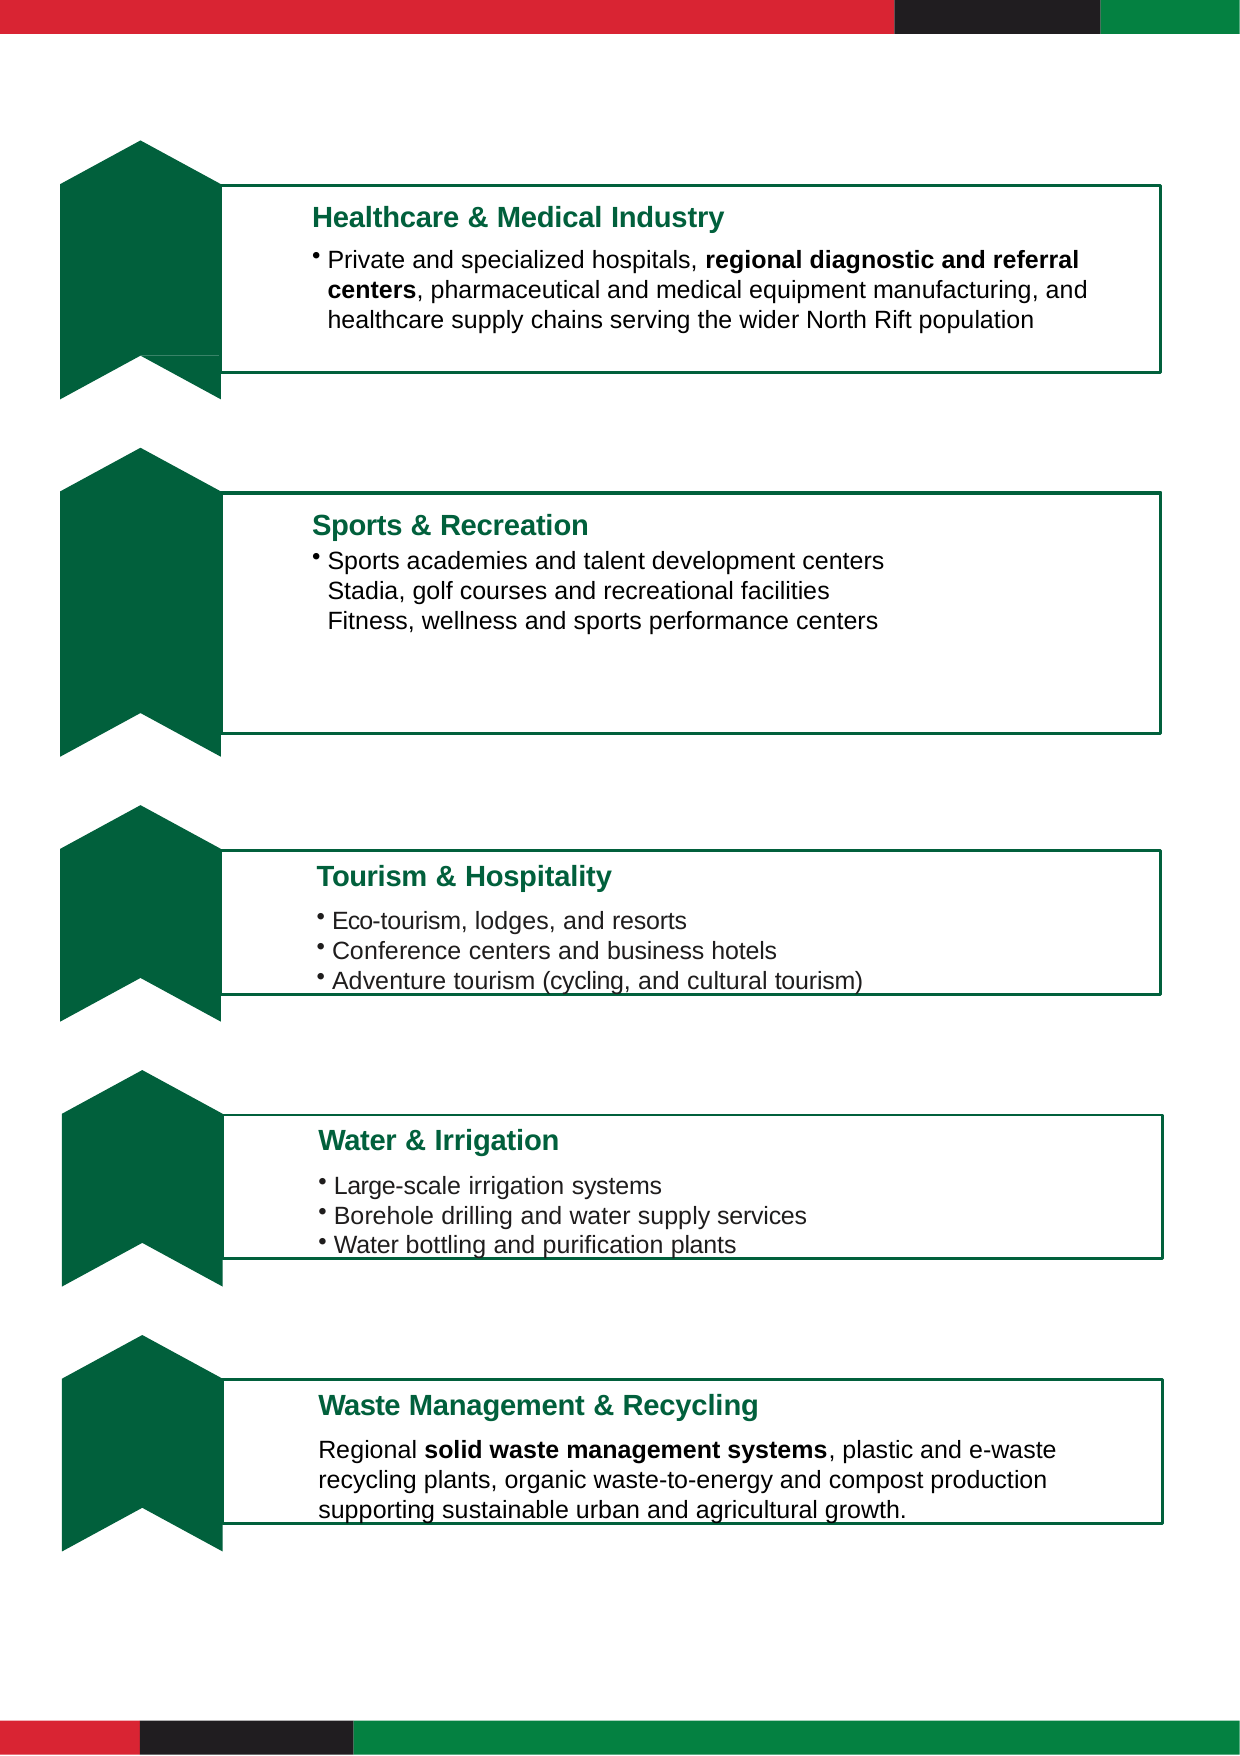

Healthcare & Medical Industry
Private and specialized hospitals, regional diagnostic and referral centers, pharmaceutical and medical equipment manufacturing, and healthcare supply chains serving the wider North Rift population

Sports & Recreation
Sports academies and talent development centers
Stadia, golf courses and recreational facilities
Fitness, wellness and sports performance centers

Tourism & Hospitality
Eco-tourism, lodges, and resorts
Conference centers and business hotels
Adventure tourism (cycling, and cultural tourism)

Water & Irrigation
Large-scale irrigation systems
Borehole drilling and water supply services
Water bottling and puriﬁcation plants

Waste Management & Recycling
Regional solid waste management systems, plastic and e-waste recycling plants, organic waste-to-energy and compost production supporting sustainable urban and agricultural growth.